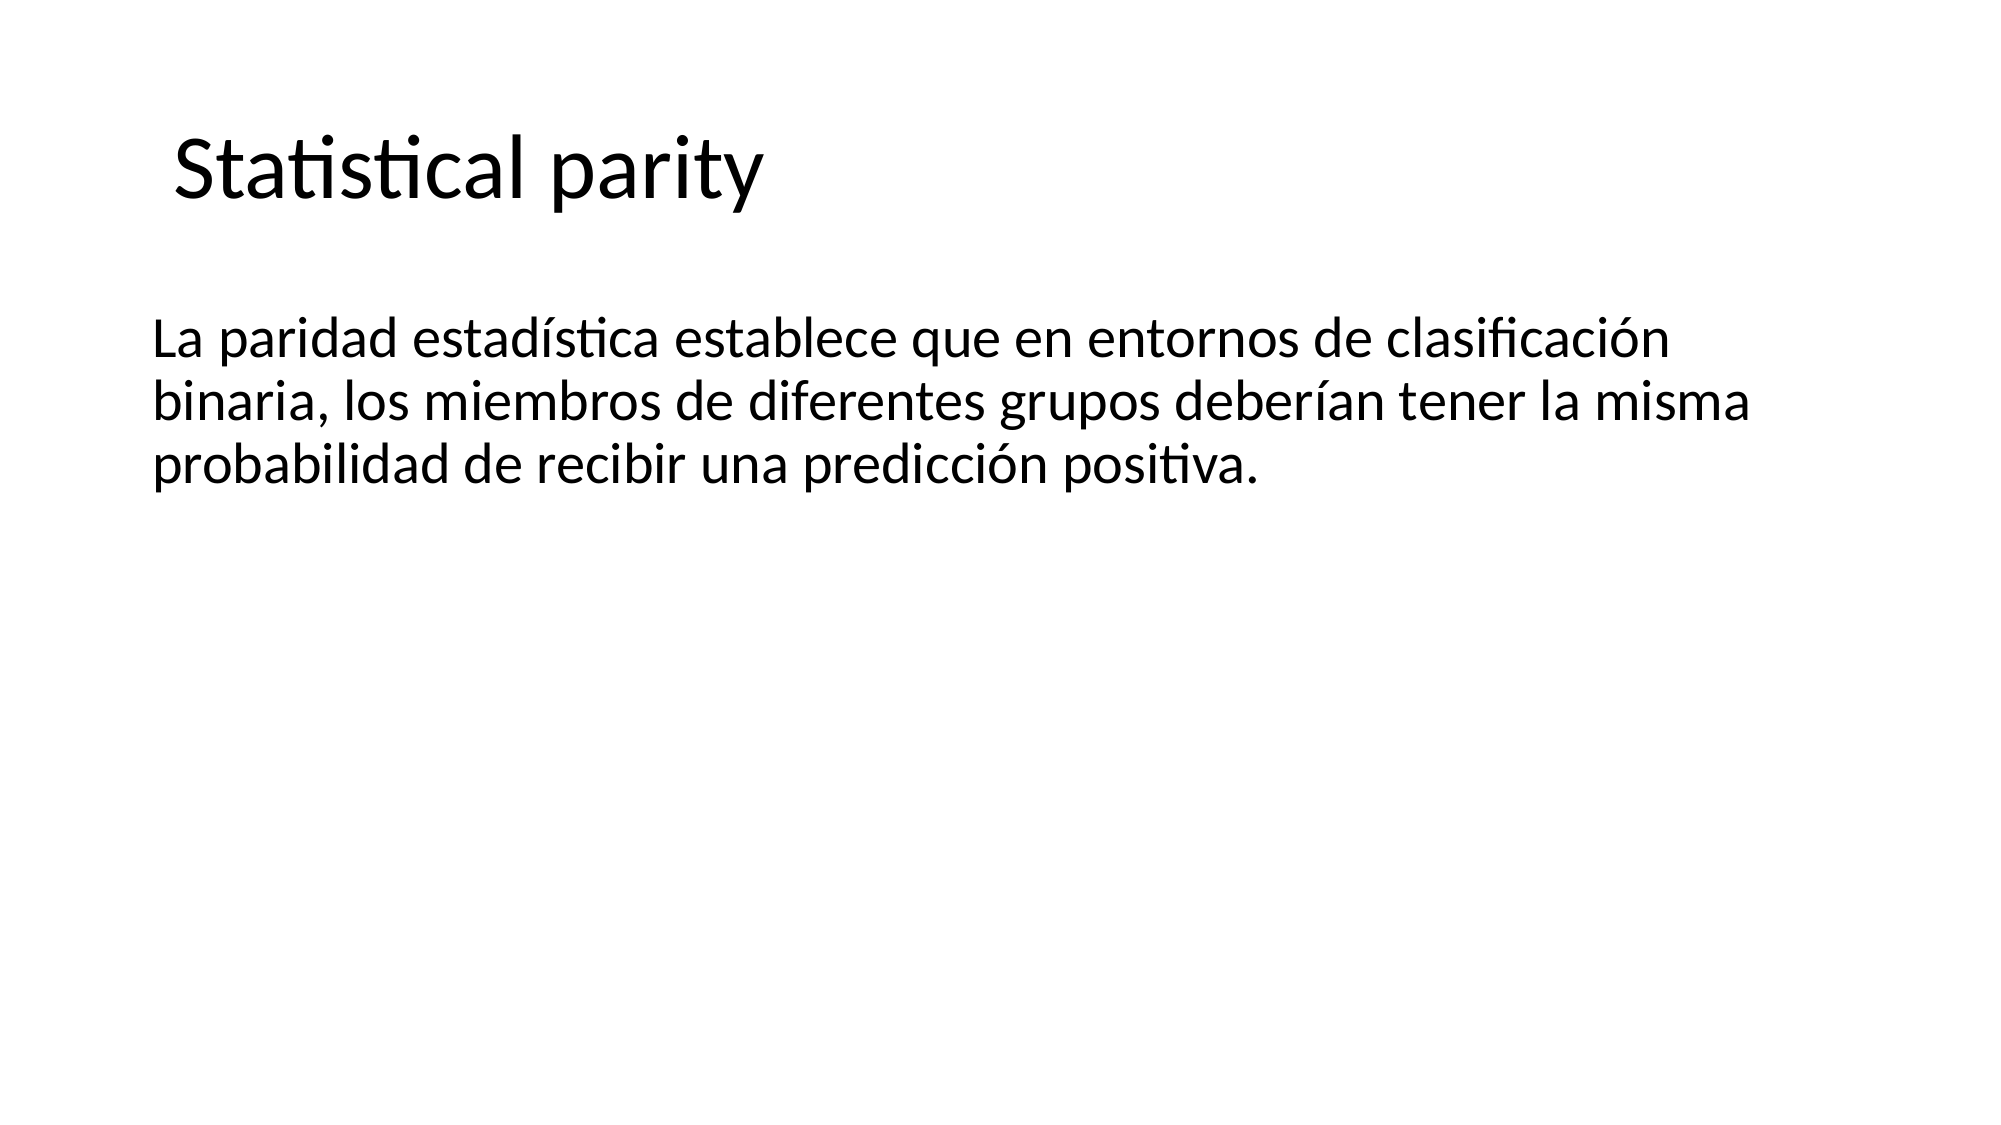

# Statistical parity
La paridad estadística establece que en entornos de clasificación binaria, los miembros de diferentes grupos deberían tener la misma probabilidad de recibir una predicción positiva.